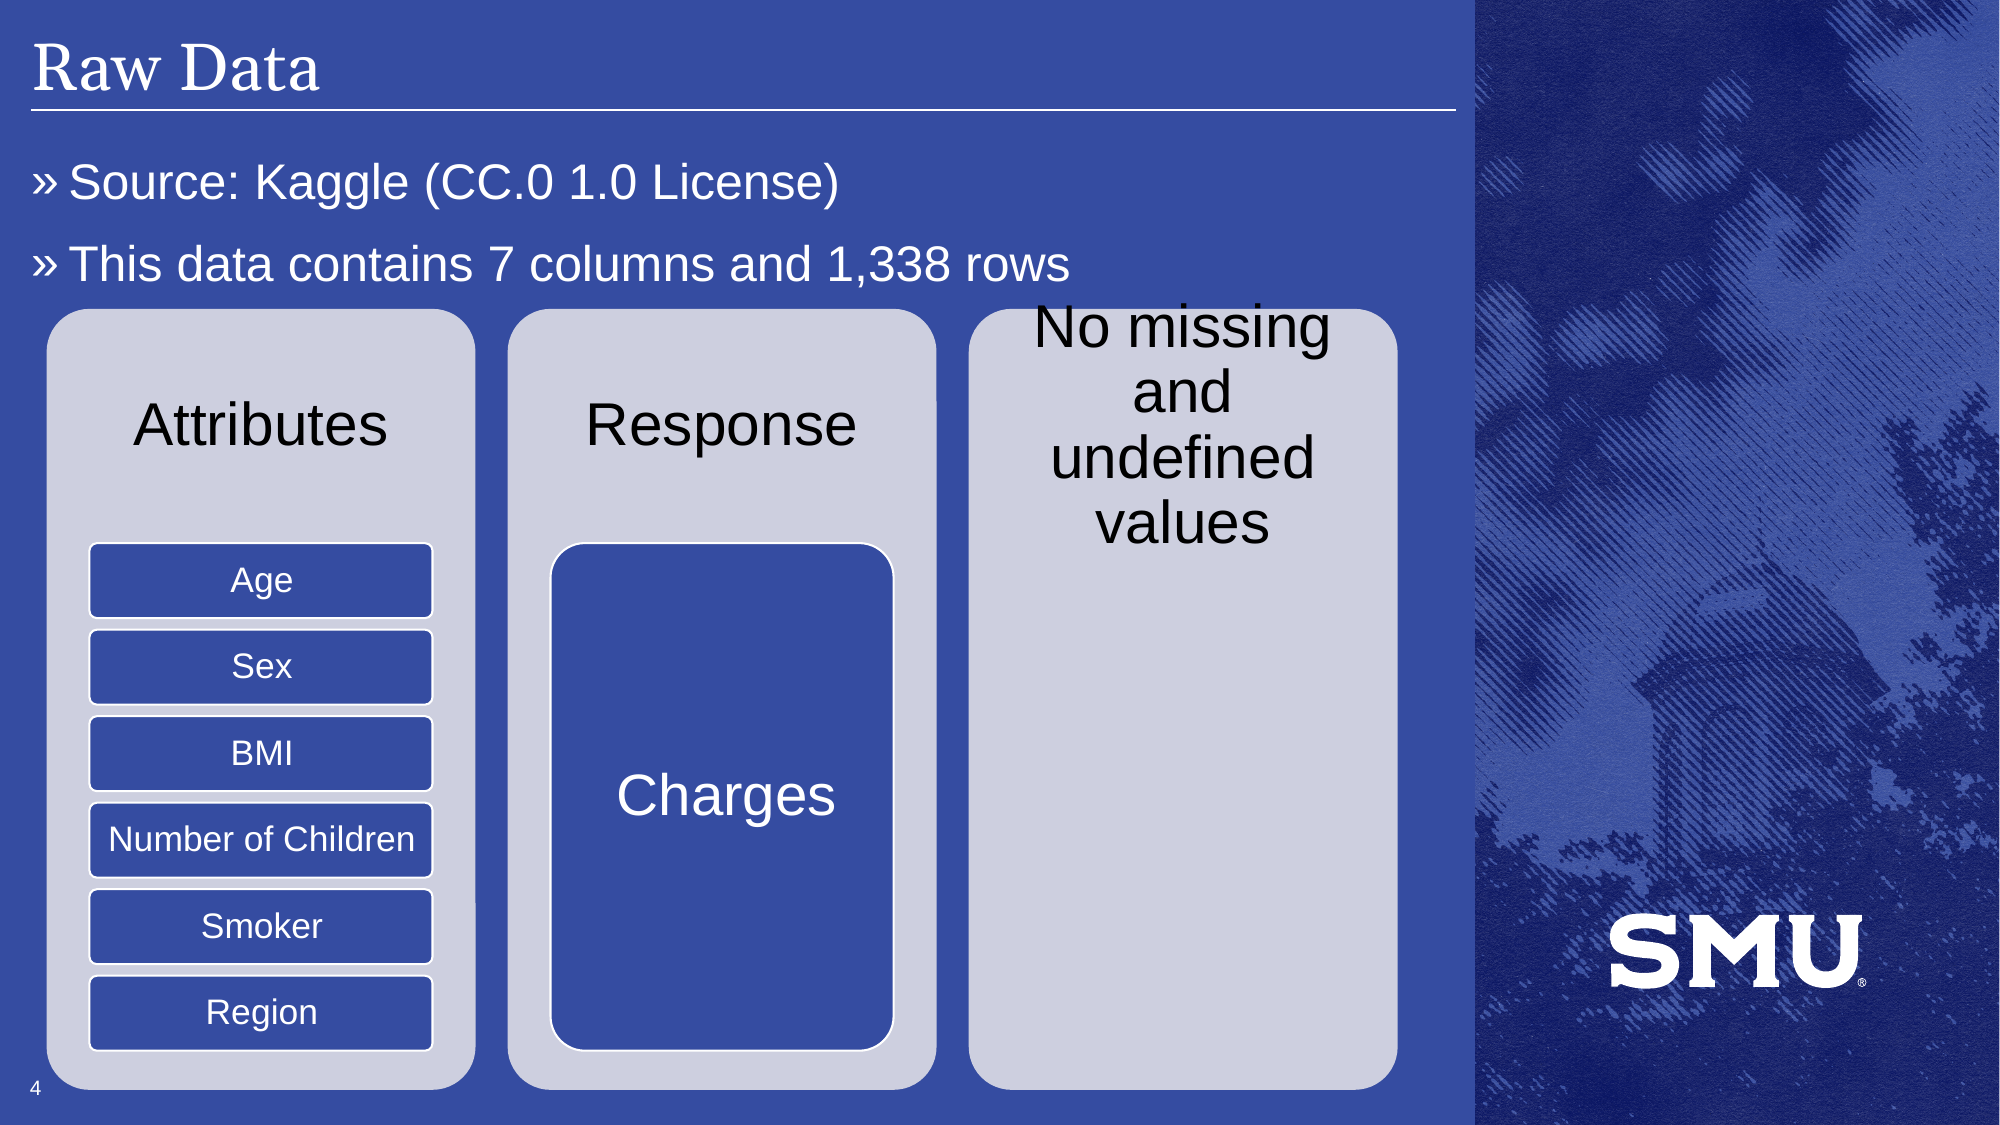

# Raw Data
Source: Kaggle (CC.0 1.0 License)
This data contains 7 columns and 1,338 rows

Attributes
Age
Sex
BMI
Number of Children
Smoker
Region
Response
Charges
No missing and undefined values
4